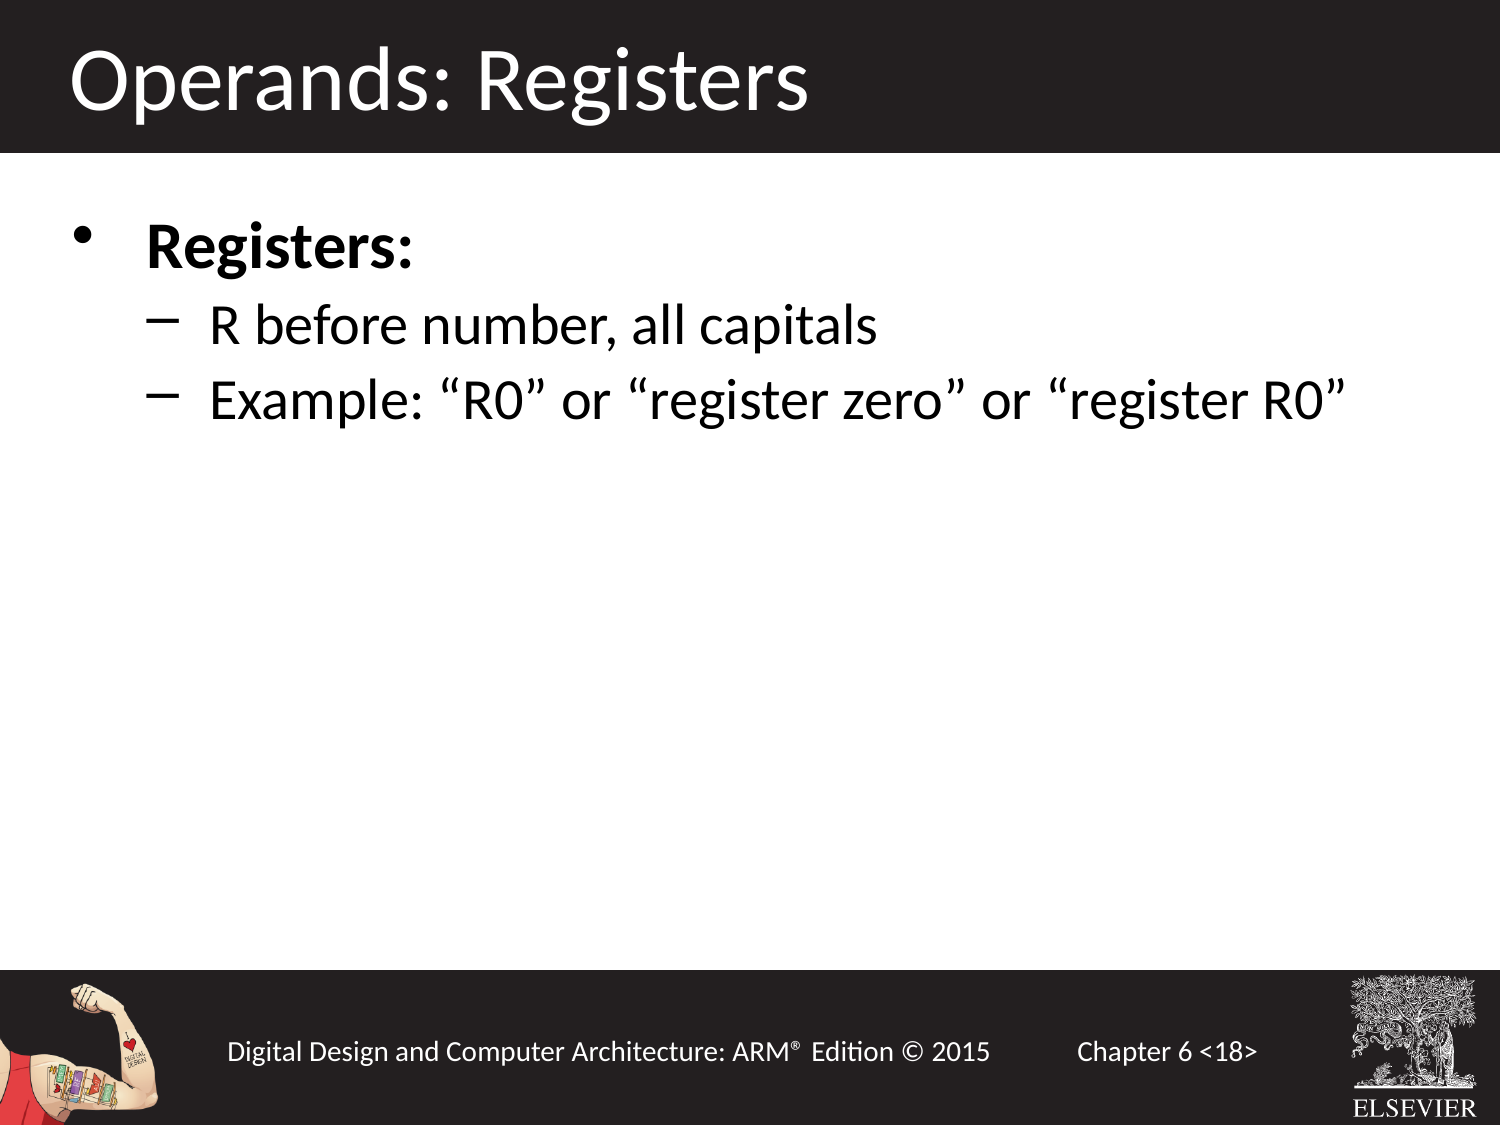

Operands: Registers

Registers:
R before number, all capitals
Example: “R0” or “register zero” or “register R0”